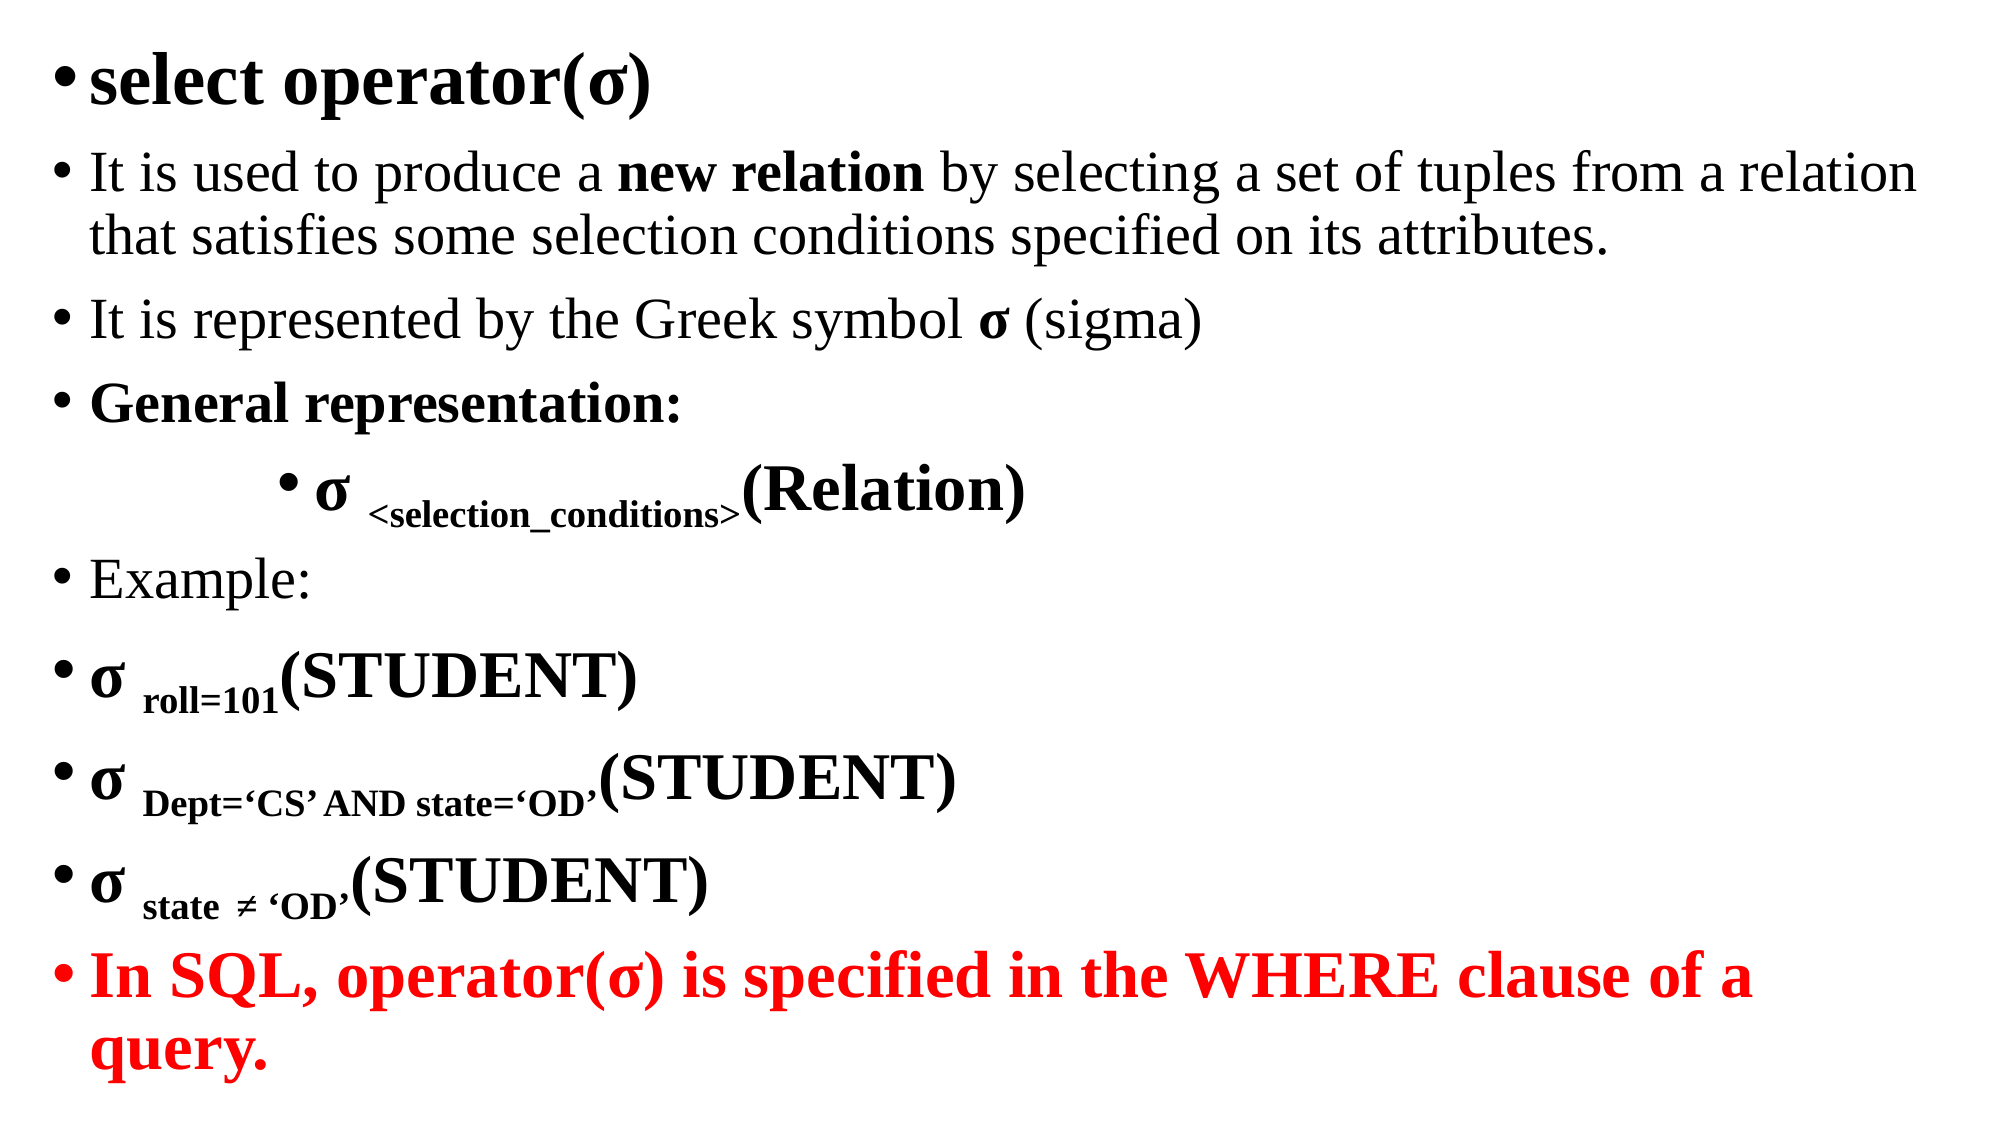

select operator(σ)
It is used to produce a new relation by selecting a set of tuples from a relation that satisfies some selection conditions specified on its attributes.
It is represented by the Greek symbol σ (sigma)
General representation:
σ <selection_conditions>(Relation)
Example:
σ roll=101(STUDENT)
σ Dept=‘CS’ AND state=‘OD’(STUDENT)
σ state ≠ ‘OD’(STUDENT)
In SQL, operator(σ) is specified in the WHERE clause of a query.